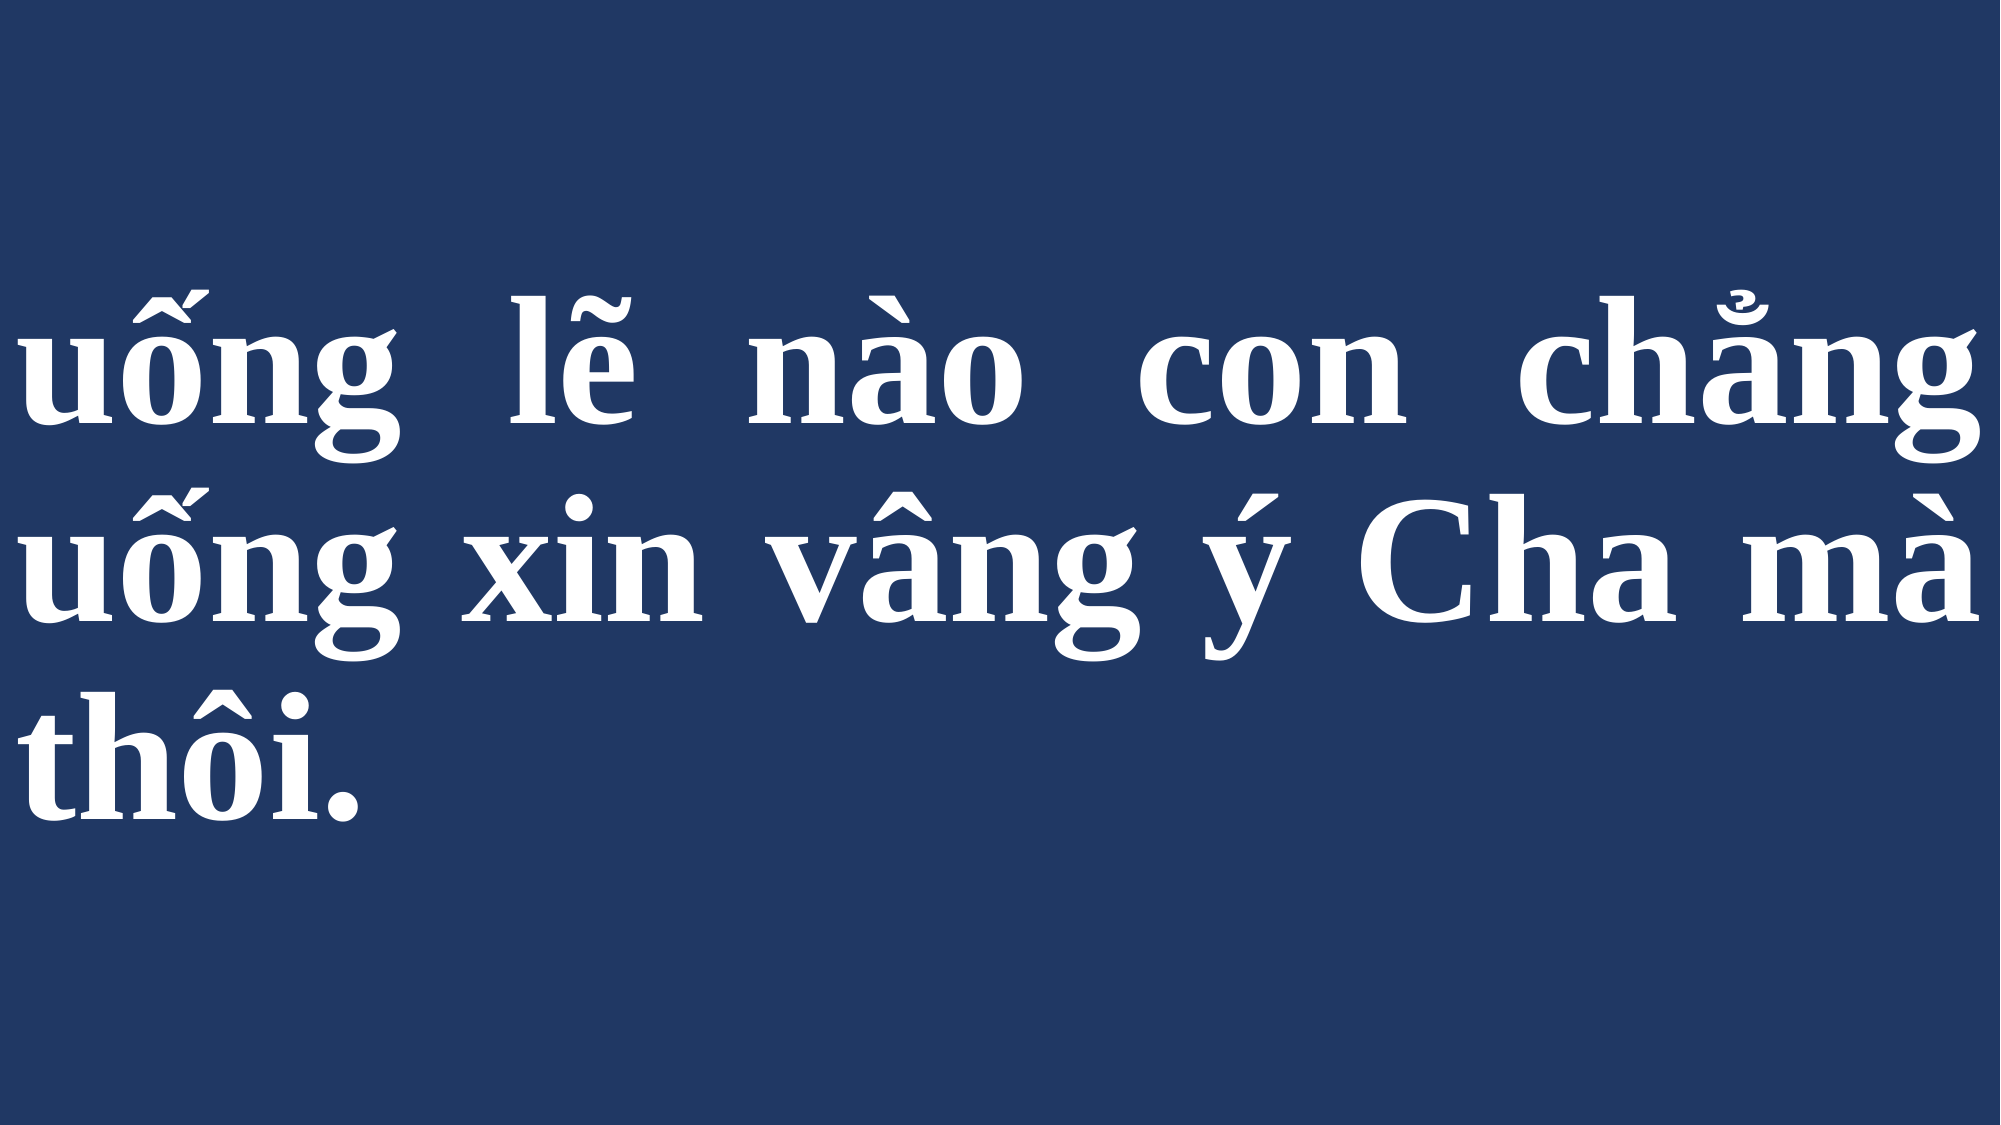

# uống lẽ nào con chẳng uống xin vâng ý Cha mà thôi.